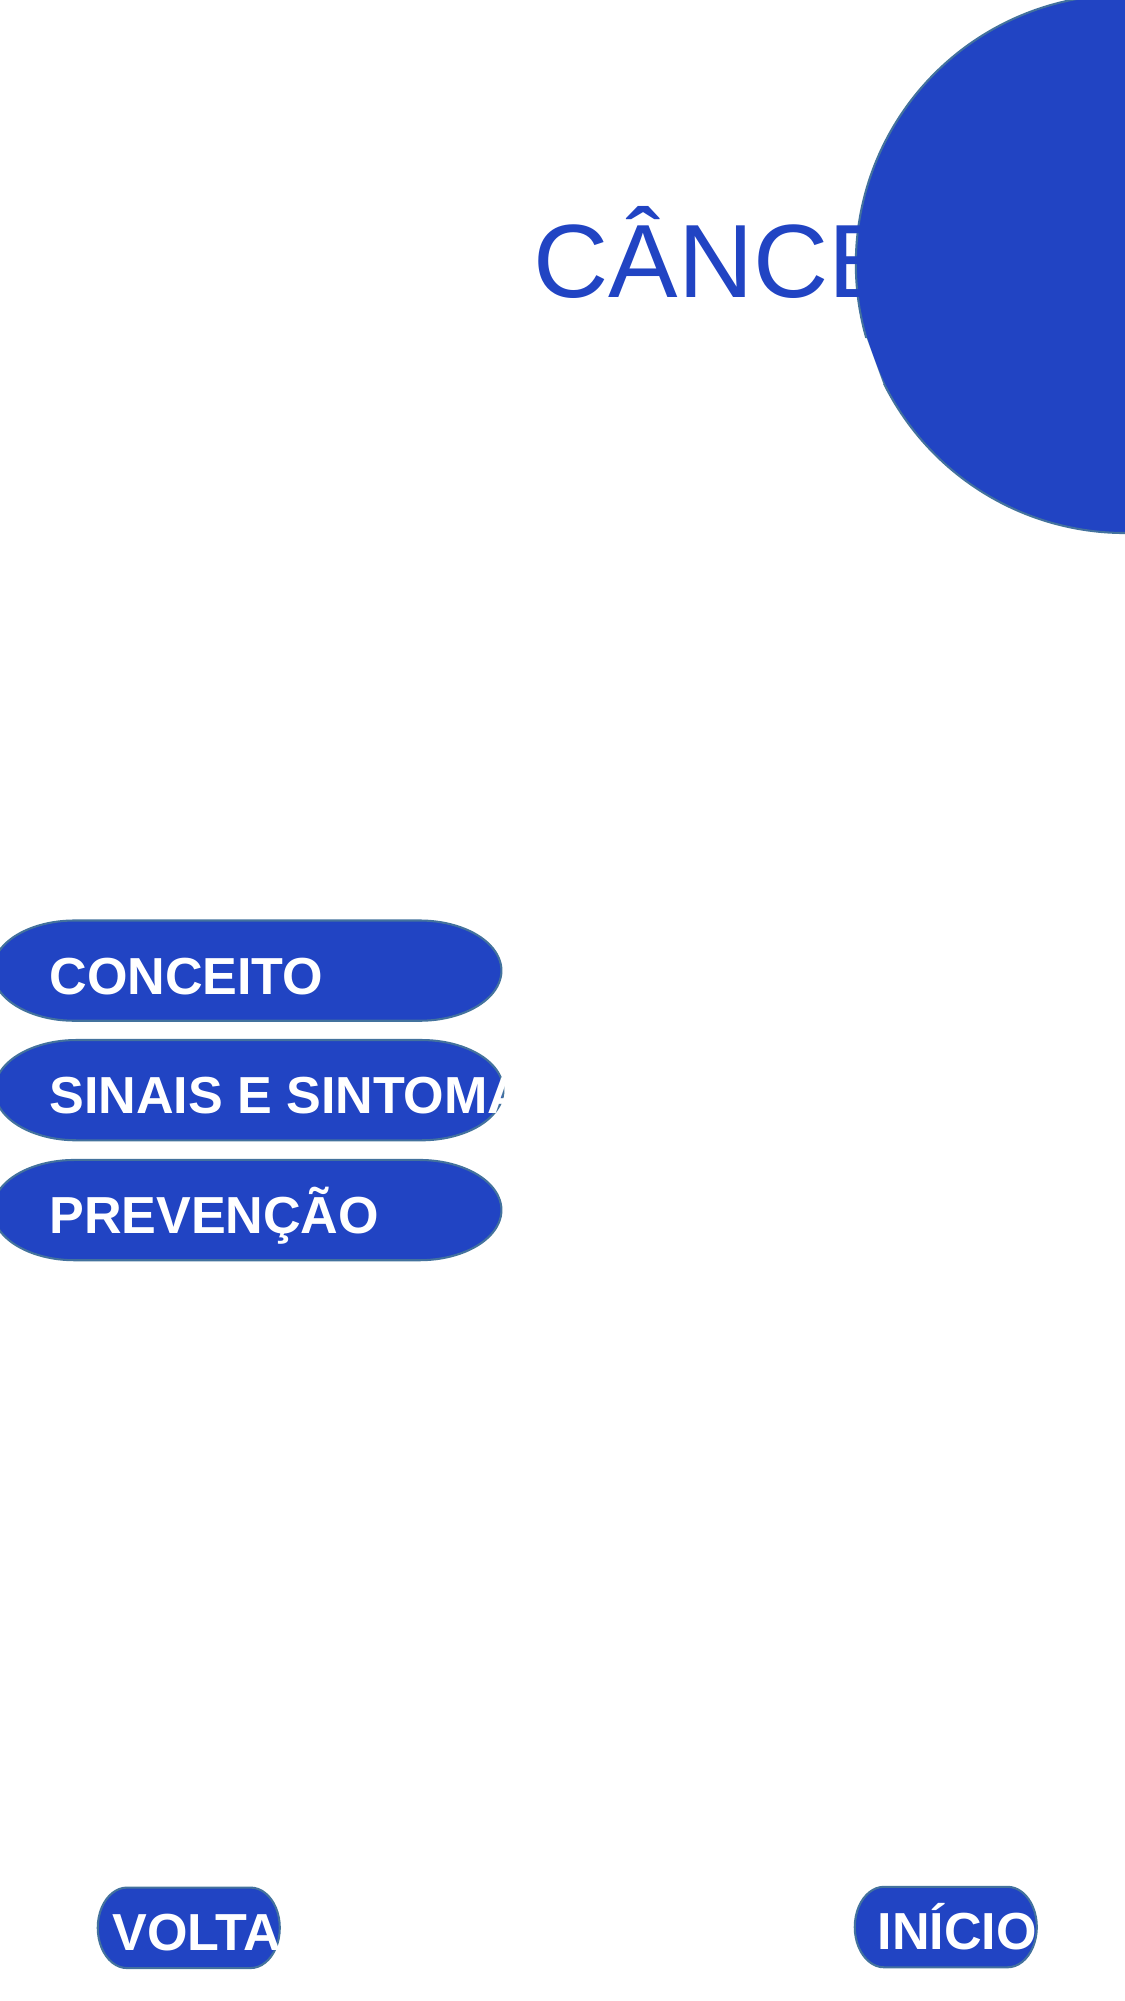

CÂNCER PROSTATA

CONCEITO

SINAIS E SINTOMAS

PREVENÇÃO

INÍCIO
VOLTAR